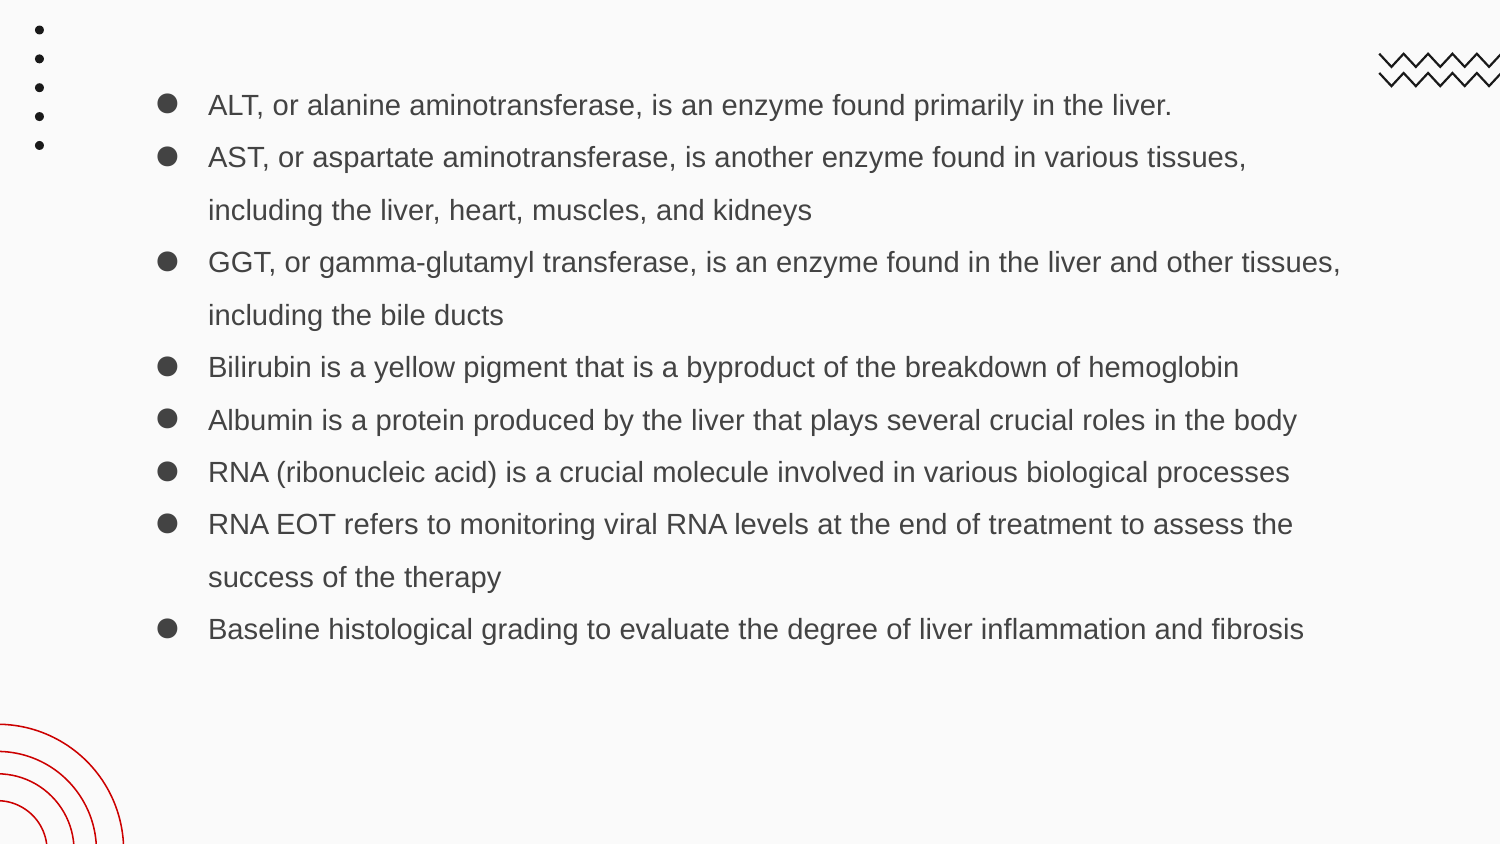

ALT, or alanine aminotransferase, is an enzyme found primarily in the liver.
AST, or aspartate aminotransferase, is another enzyme found in various tissues, including the liver, heart, muscles, and kidneys
GGT, or gamma-glutamyl transferase, is an enzyme found in the liver and other tissues, including the bile ducts
Bilirubin is a yellow pigment that is a byproduct of the breakdown of hemoglobin
Albumin is a protein produced by the liver that plays several crucial roles in the body
RNA (ribonucleic acid) is a crucial molecule involved in various biological processes
RNA EOT refers to monitoring viral RNA levels at the end of treatment to assess the success of the therapy
Baseline histological grading to evaluate the degree of liver inflammation and fibrosis